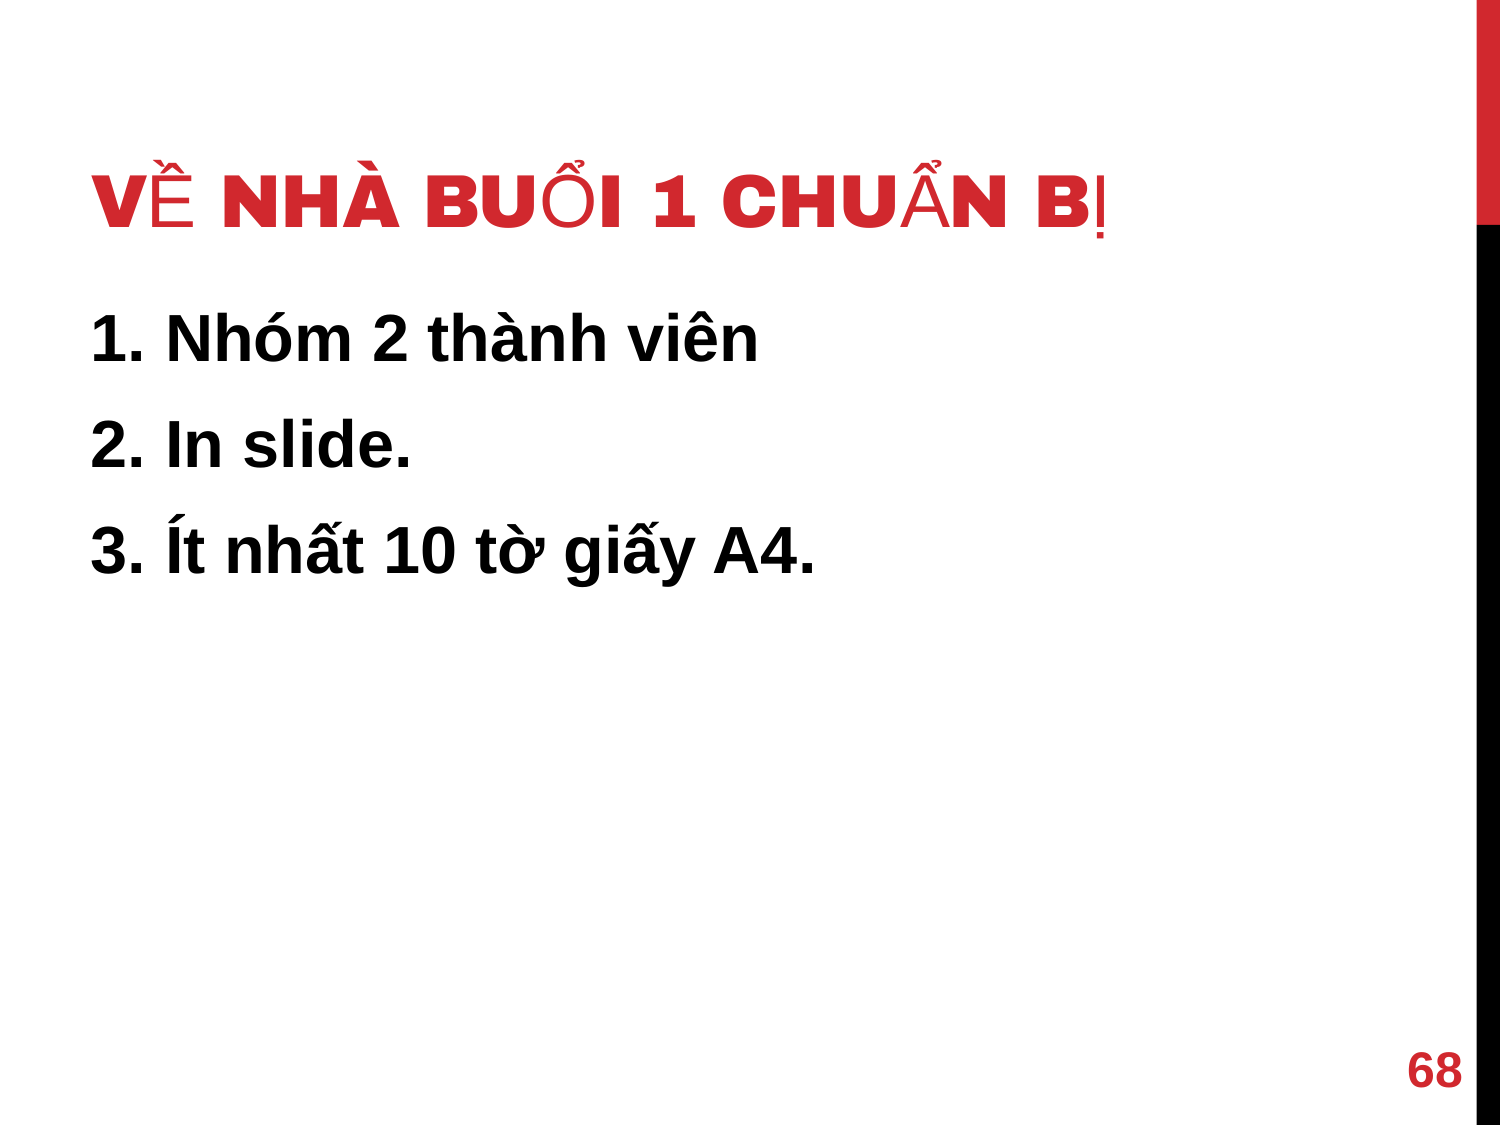

# Về nhà buổi 1 chuẩn bị
Nhóm 2 thành viên
In slide.
Ít nhất 10 tờ giấy A4.
68